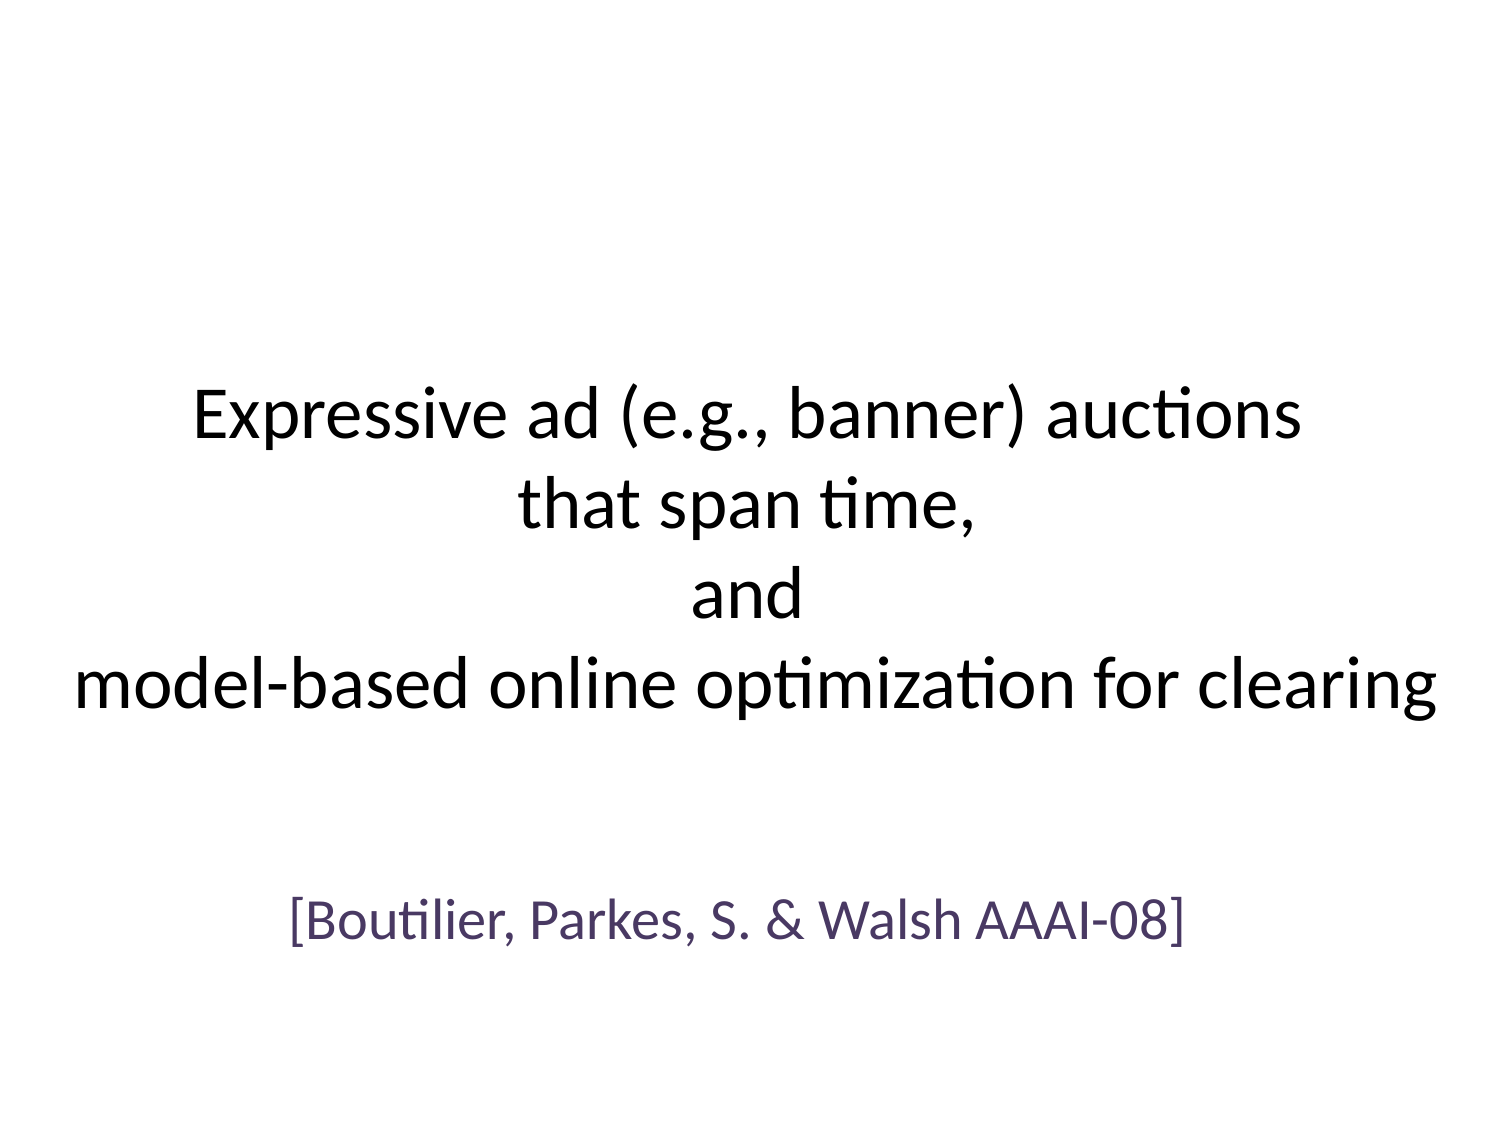

# Expressive ad (e.g., banner) auctions that span time, and model-based online optimization for clearing
[Boutilier, Parkes, S. & Walsh AAAI-08]